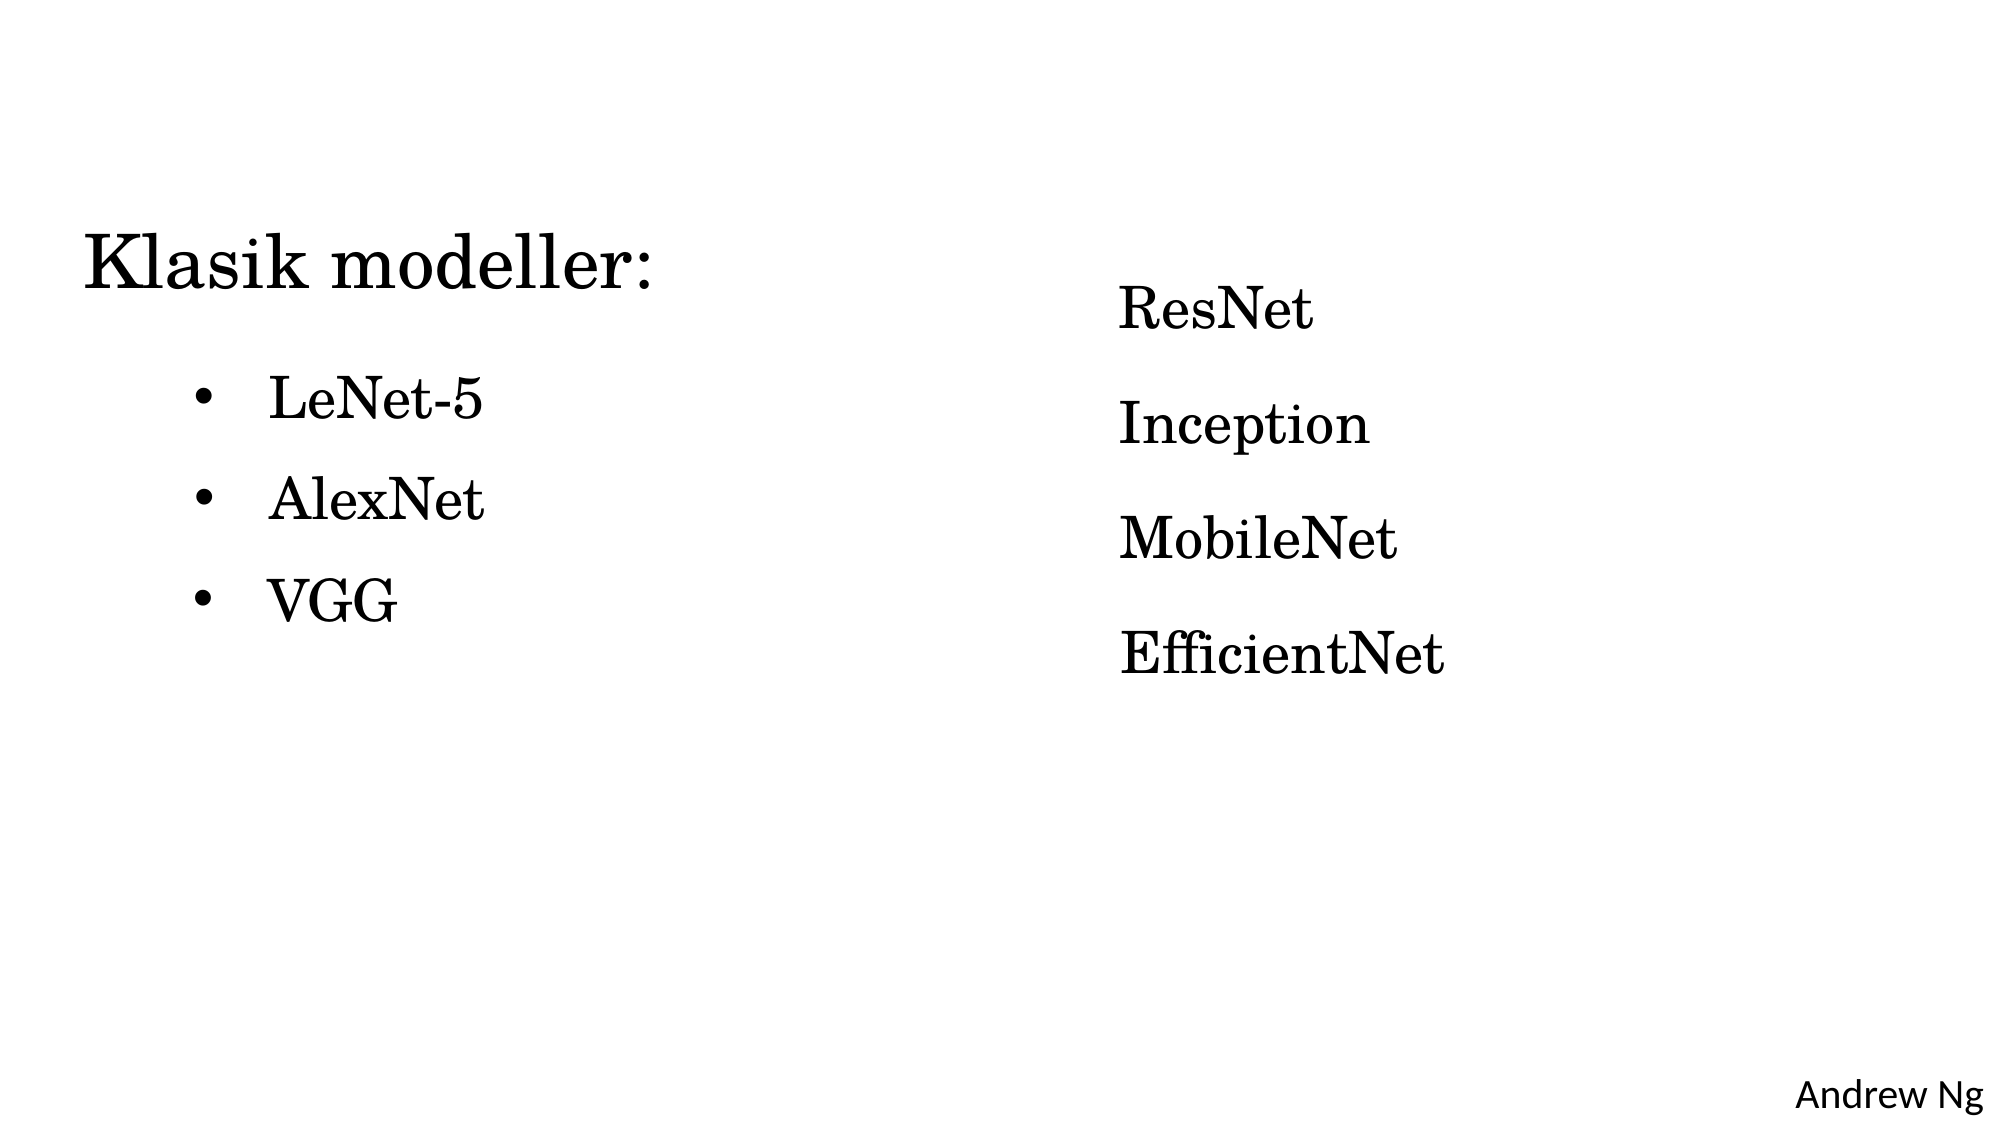

Klasik modeller:
ResNet
LeNet-5
Inception
AlexNet
MobileNet
VGG
EfficientNet